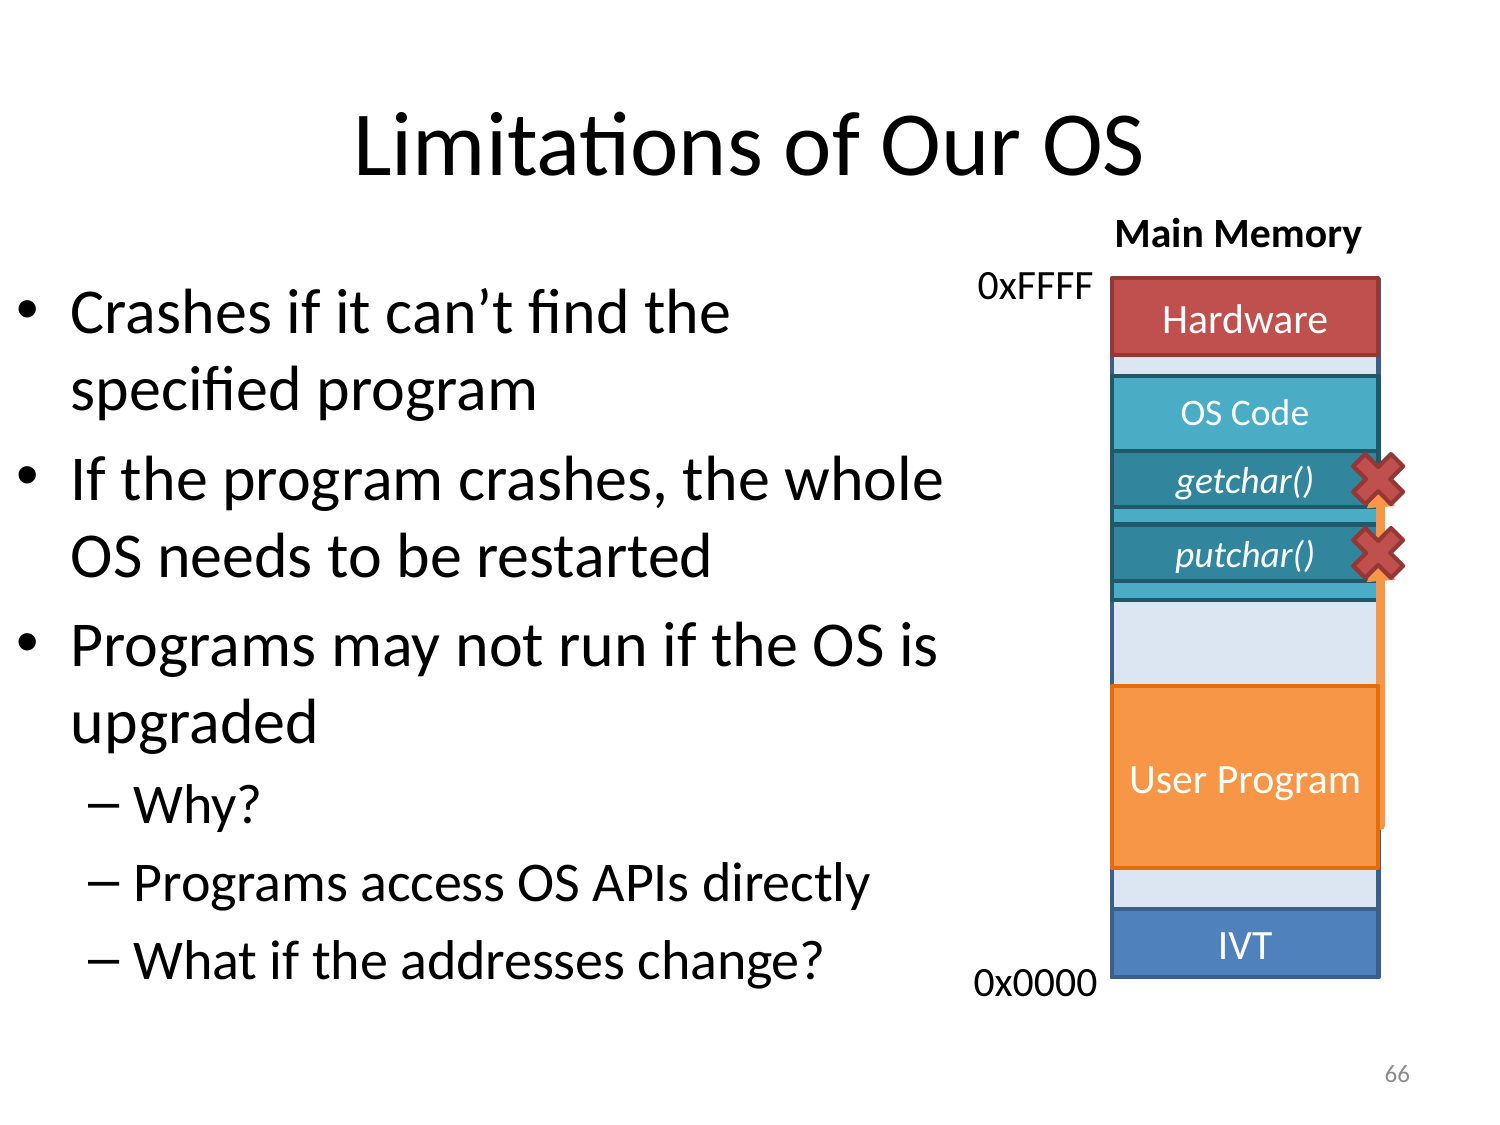

# Limitations of Our OS
Main Memory
0xFFFF
Crashes if it can’t find the specified program
If the program crashes, the whole OS needs to be restarted
Programs may not run if the OS is upgraded
Why?
Programs access OS APIs directly
What if the addresses change?
Hardware

OS Code
getchar()
putchar()

User Program
IVT
0x0000
66